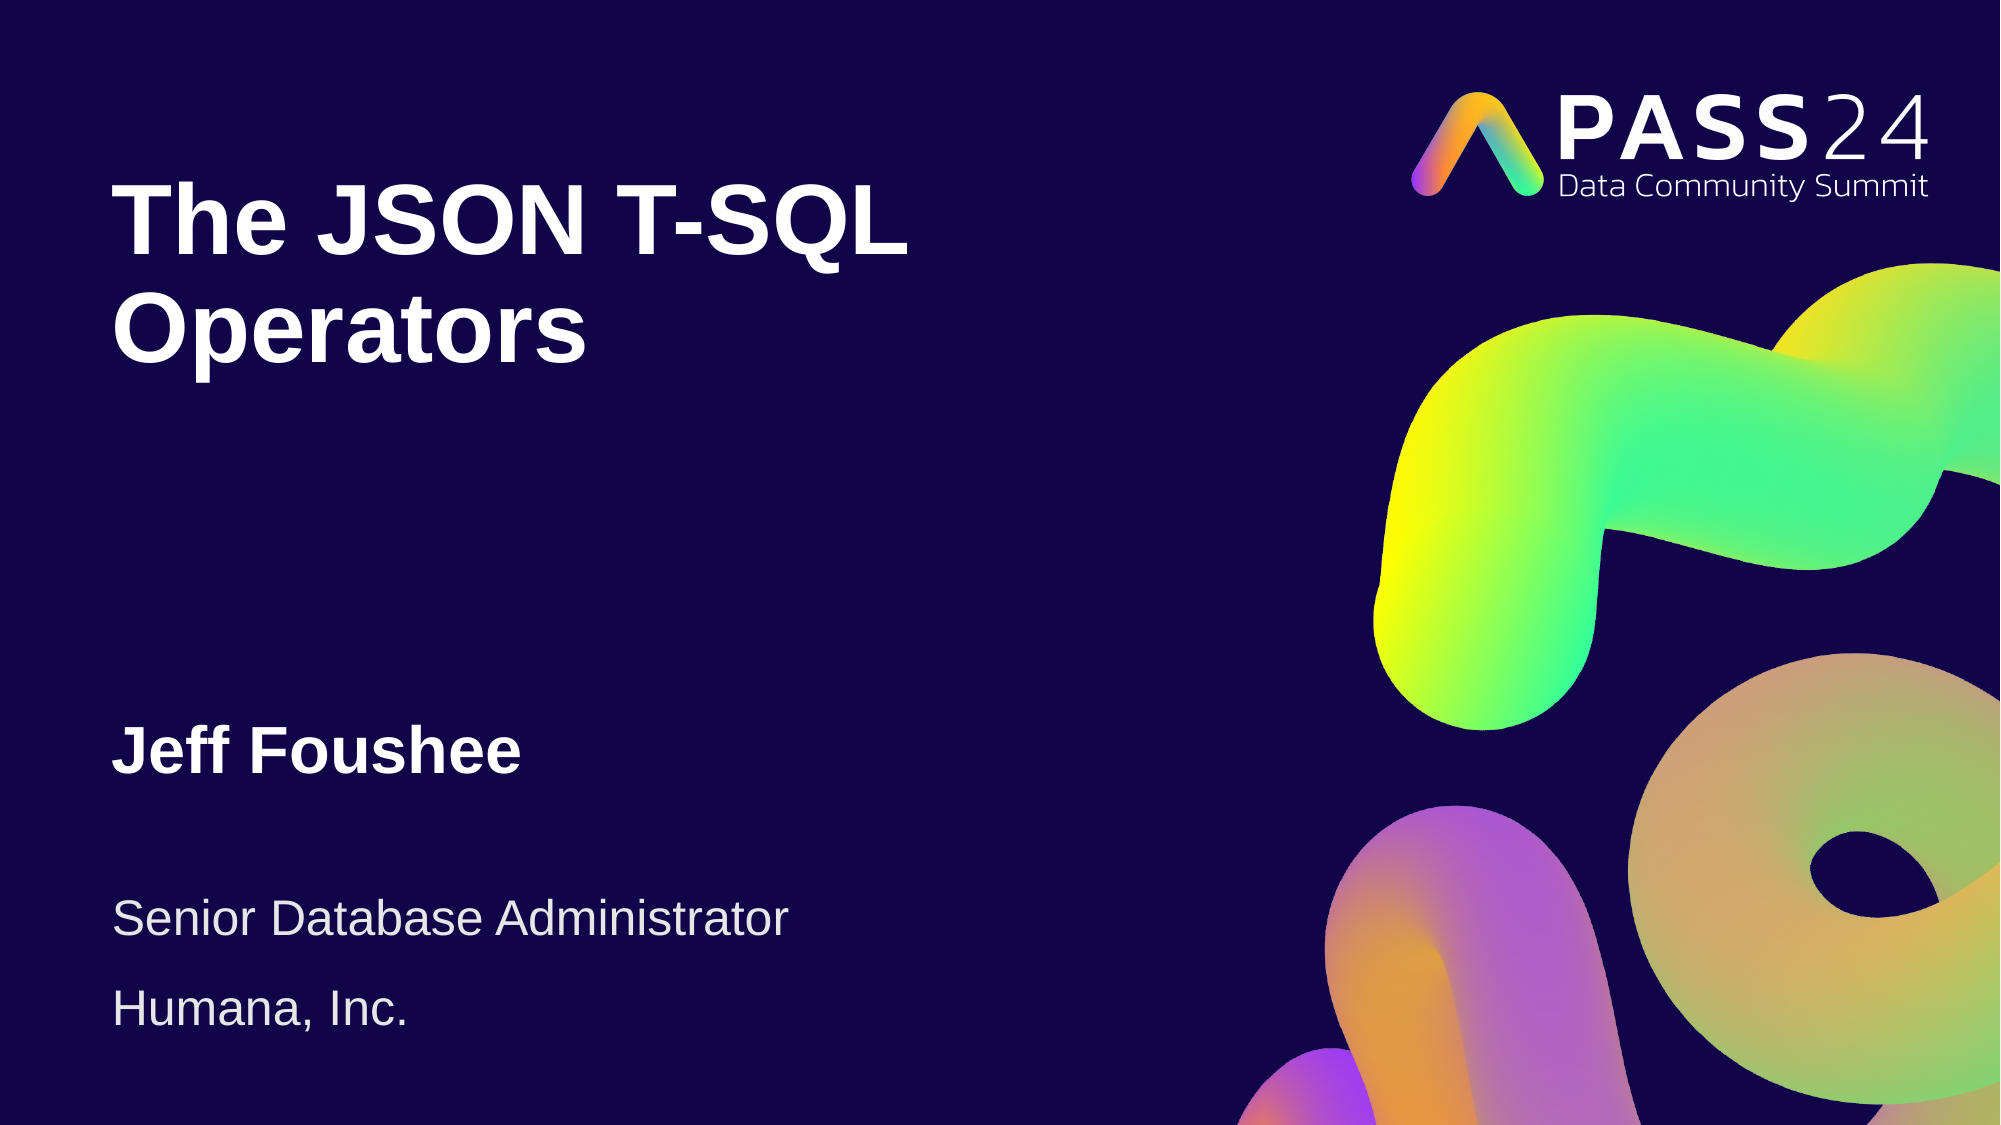

# The JSON T-SQL Operators
Jeff Foushee
Senior Database Administrator
Humana, Inc.